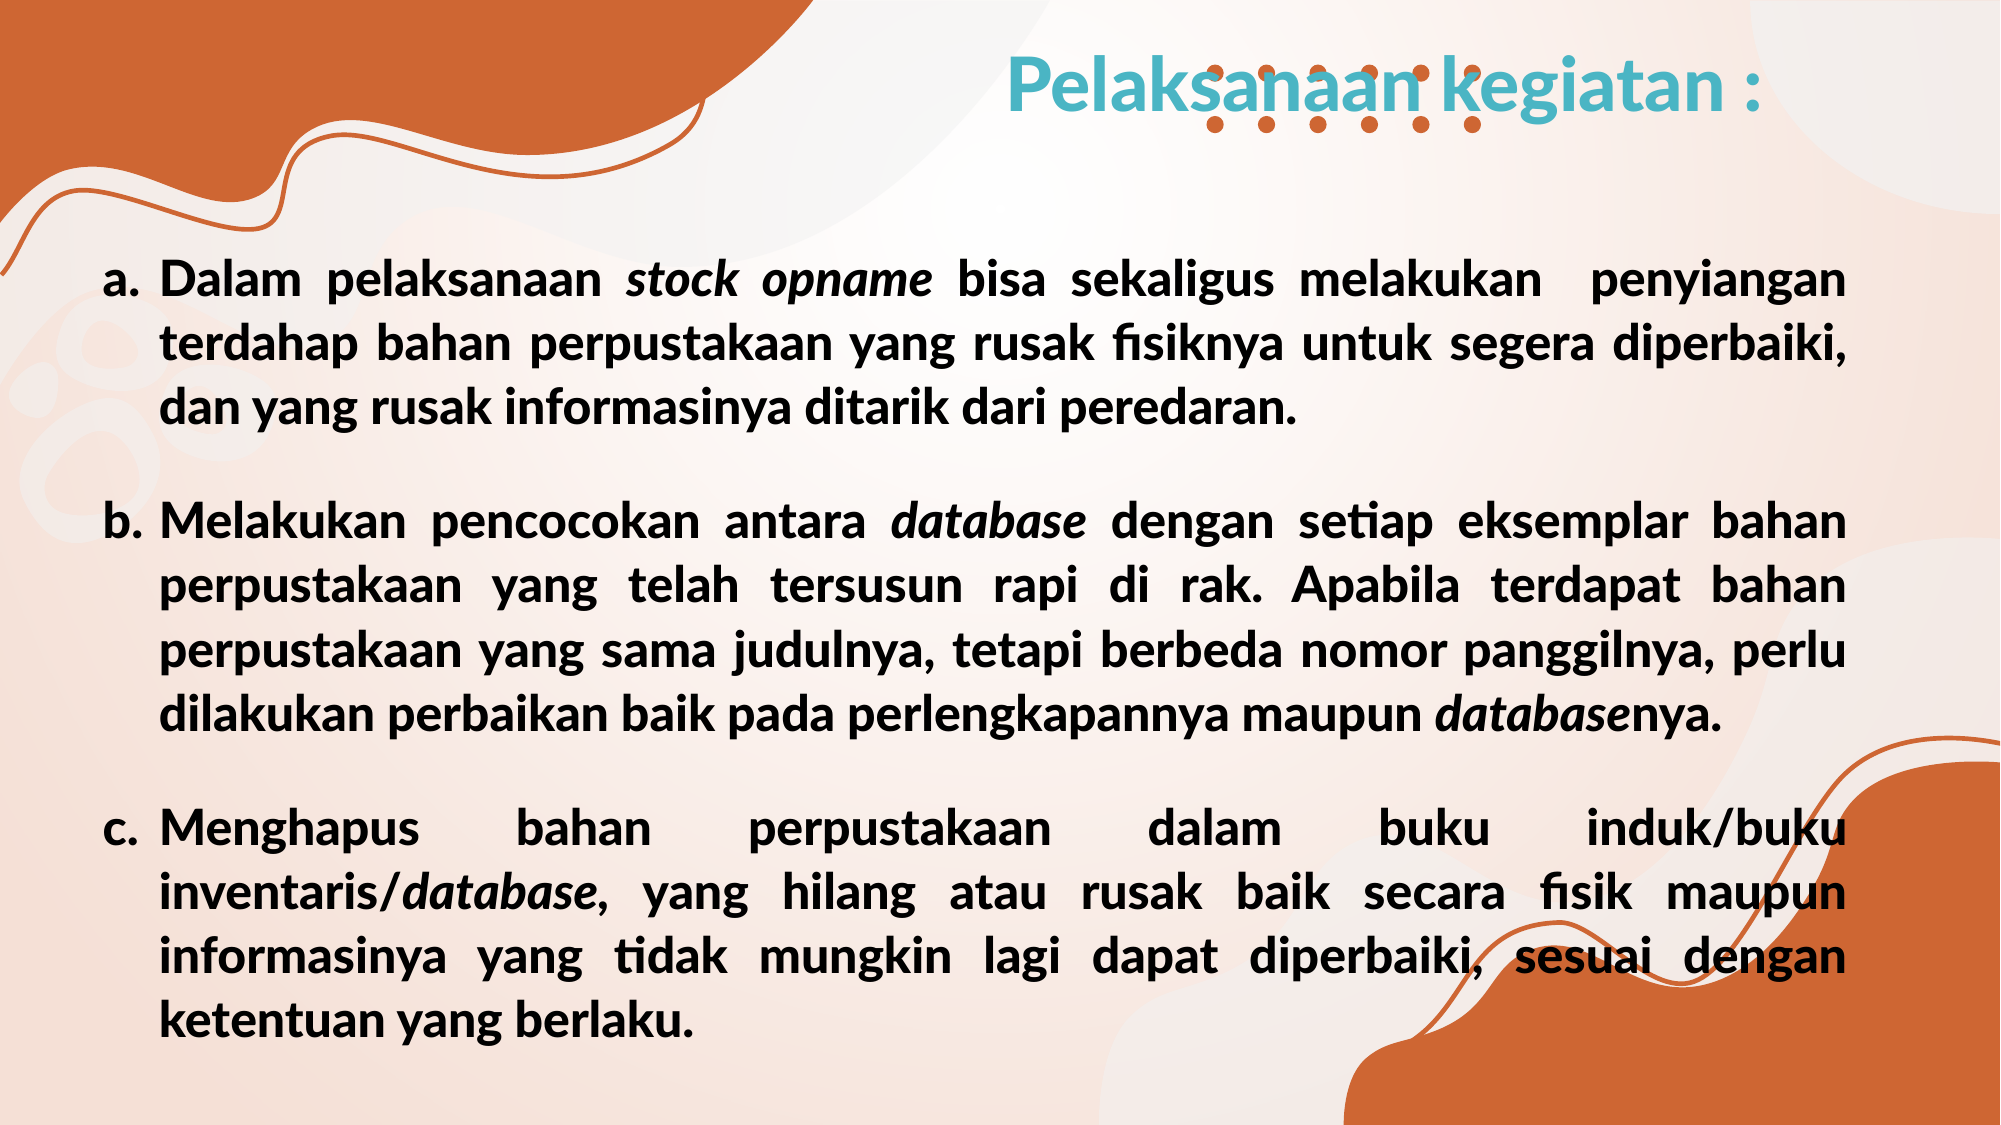

Pelaksanaan kegiatan :
Dalam pelaksanaan stock opname bisa sekaligus melakukan  penyiangan terdahap bahan perpustakaan yang rusak fisiknya untuk segera diperbaiki, dan yang rusak informasinya ditarik dari peredaran.
Melakukan pencocokan antara database dengan setiap eksemplar bahan perpustakaan yang telah tersusun rapi di rak. Apabila terdapat bahan perpustakaan yang sama judulnya, tetapi berbeda nomor panggilnya, perlu dilakukan perbaikan baik pada perlengkapannya maupun databasenya.
Menghapus bahan perpustakaan dalam buku induk/buku inventaris/database, yang hilang atau rusak baik secara fisik maupun informasinya yang tidak mungkin lagi dapat diperbaiki, sesuai dengan ketentuan yang berlaku.